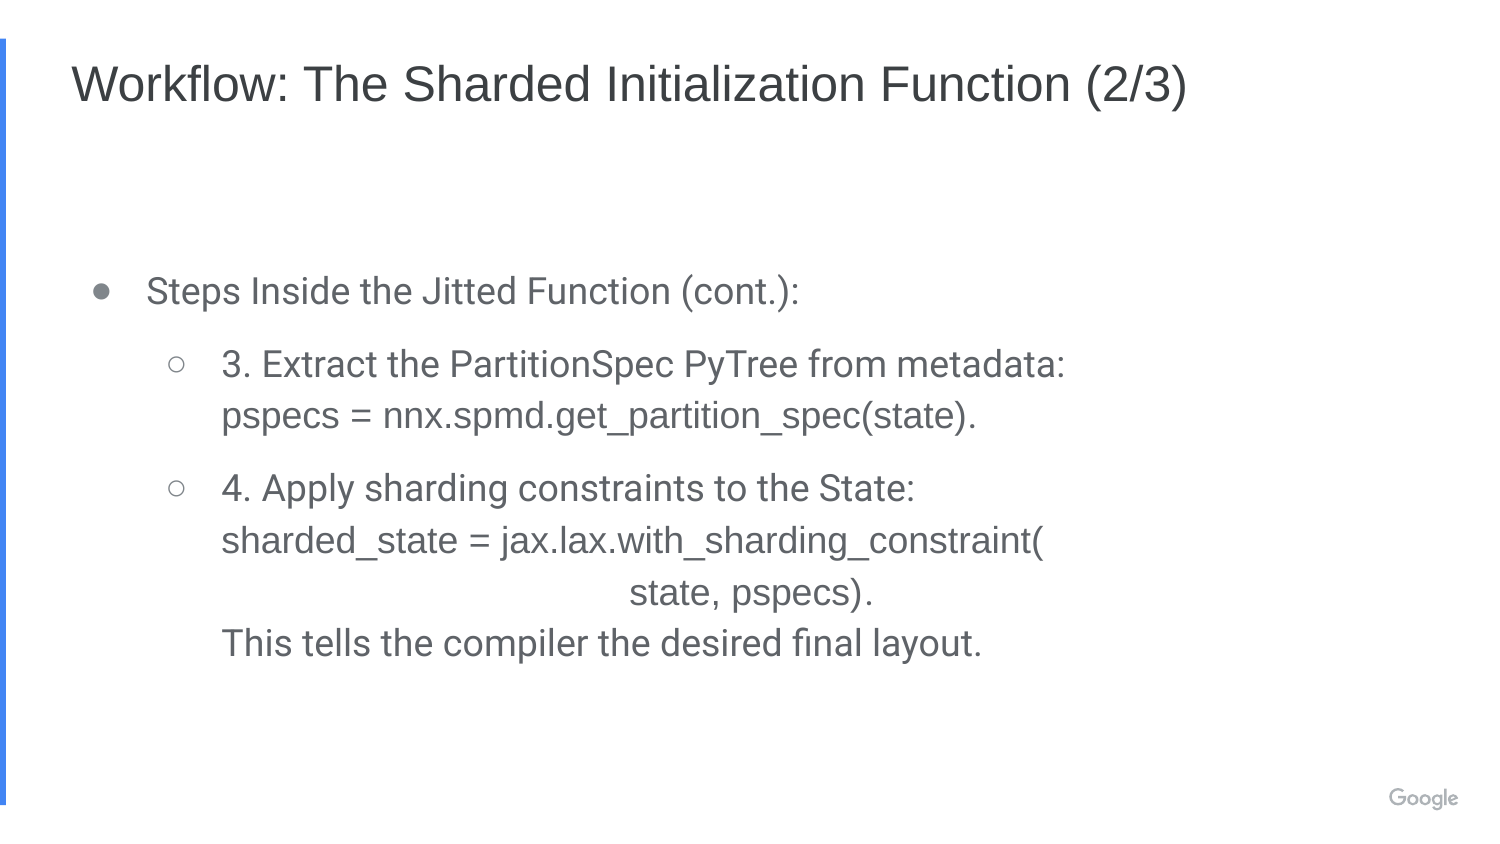

# Workflow: The Sharded Initialization Function (2/3)
Steps Inside the Jitted Function (cont.):
3. Extract the PartitionSpec PyTree from metadata:
pspecs = nnx.spmd.get_partition_spec(state).
4. Apply sharding constraints to the State:
sharded_state = jax.lax.with_sharding_constraint(
                                       state, pspecs).
This tells the compiler the desired final layout.